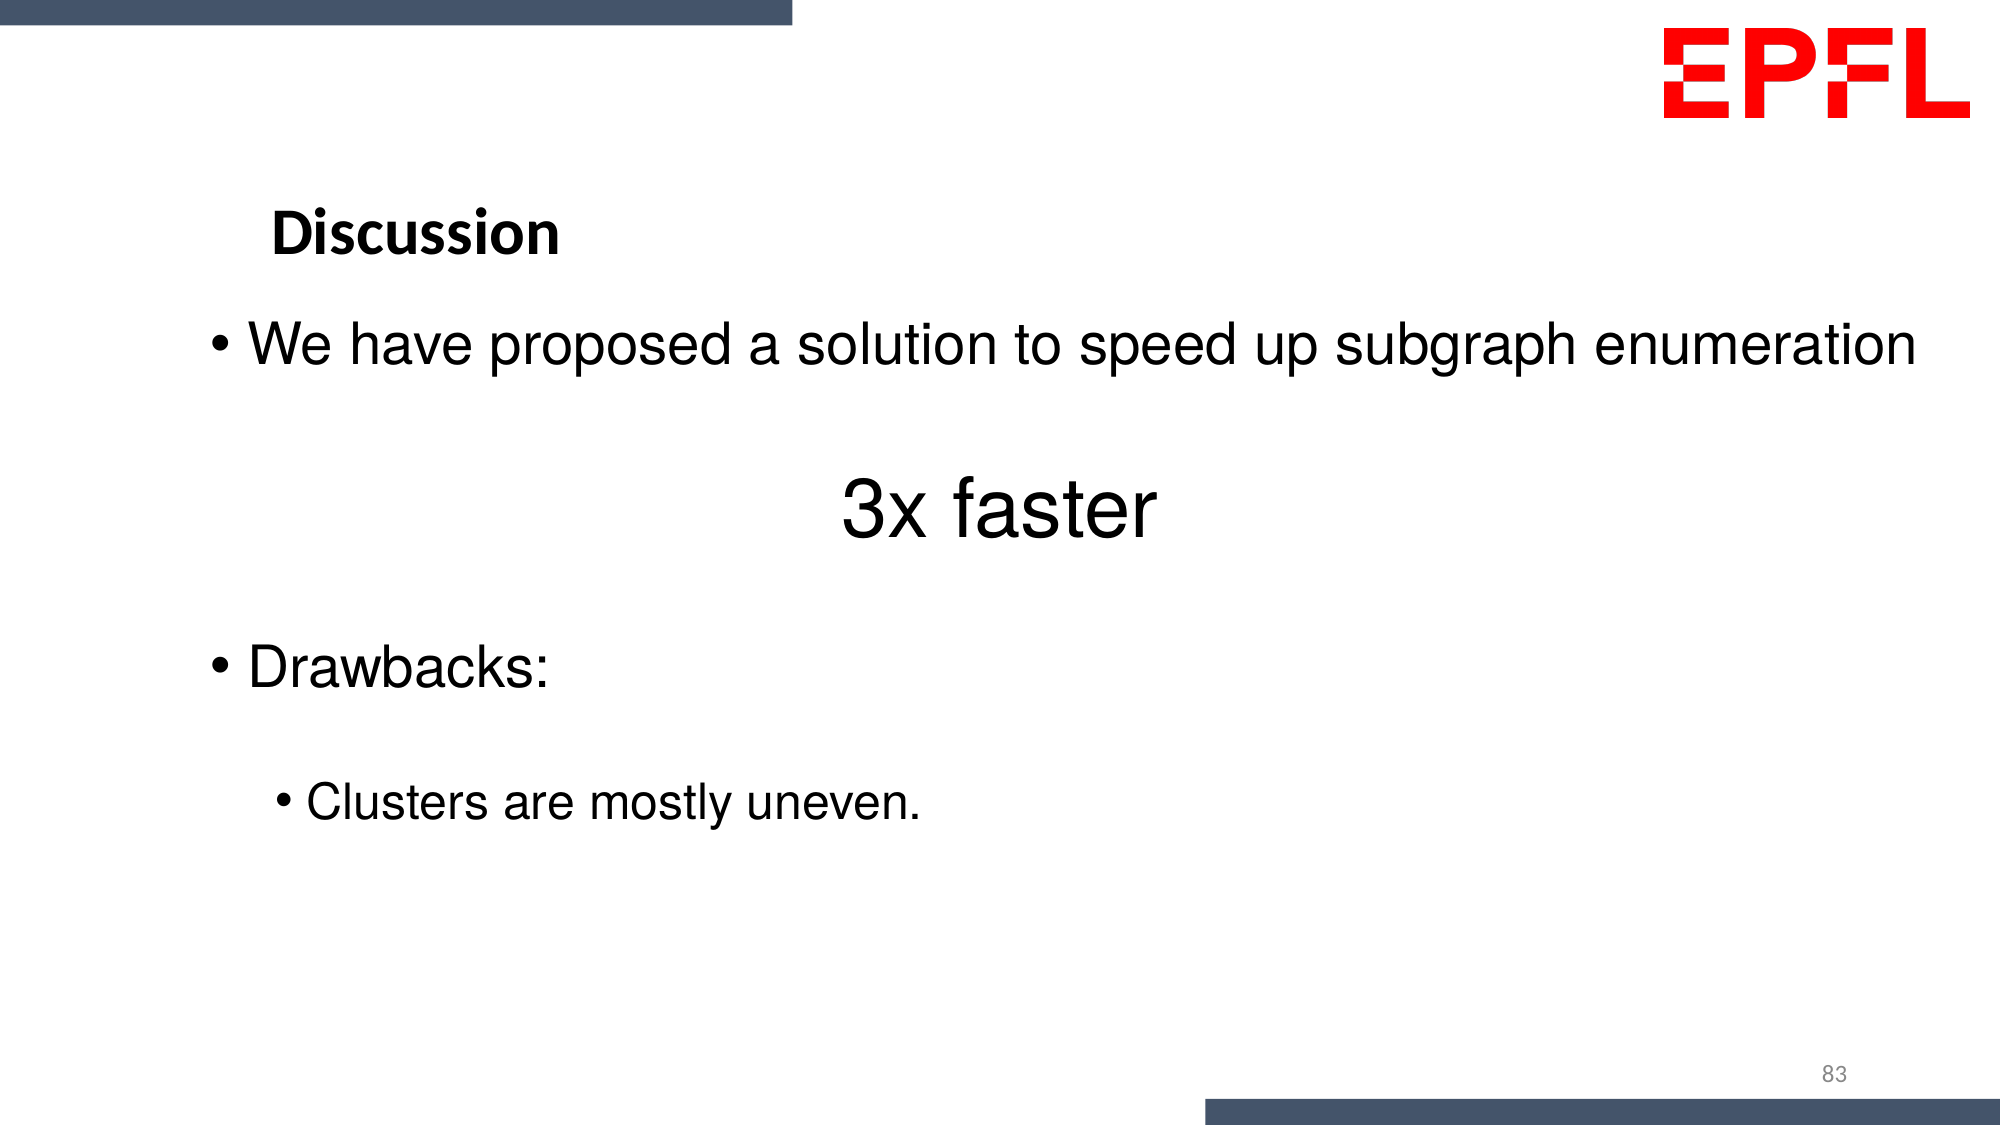

# Discussion
 We have proposed a solution to speed up subgraph enumeration

 Drawbacks:
 Clusters are mostly uneven.

3x faster
83